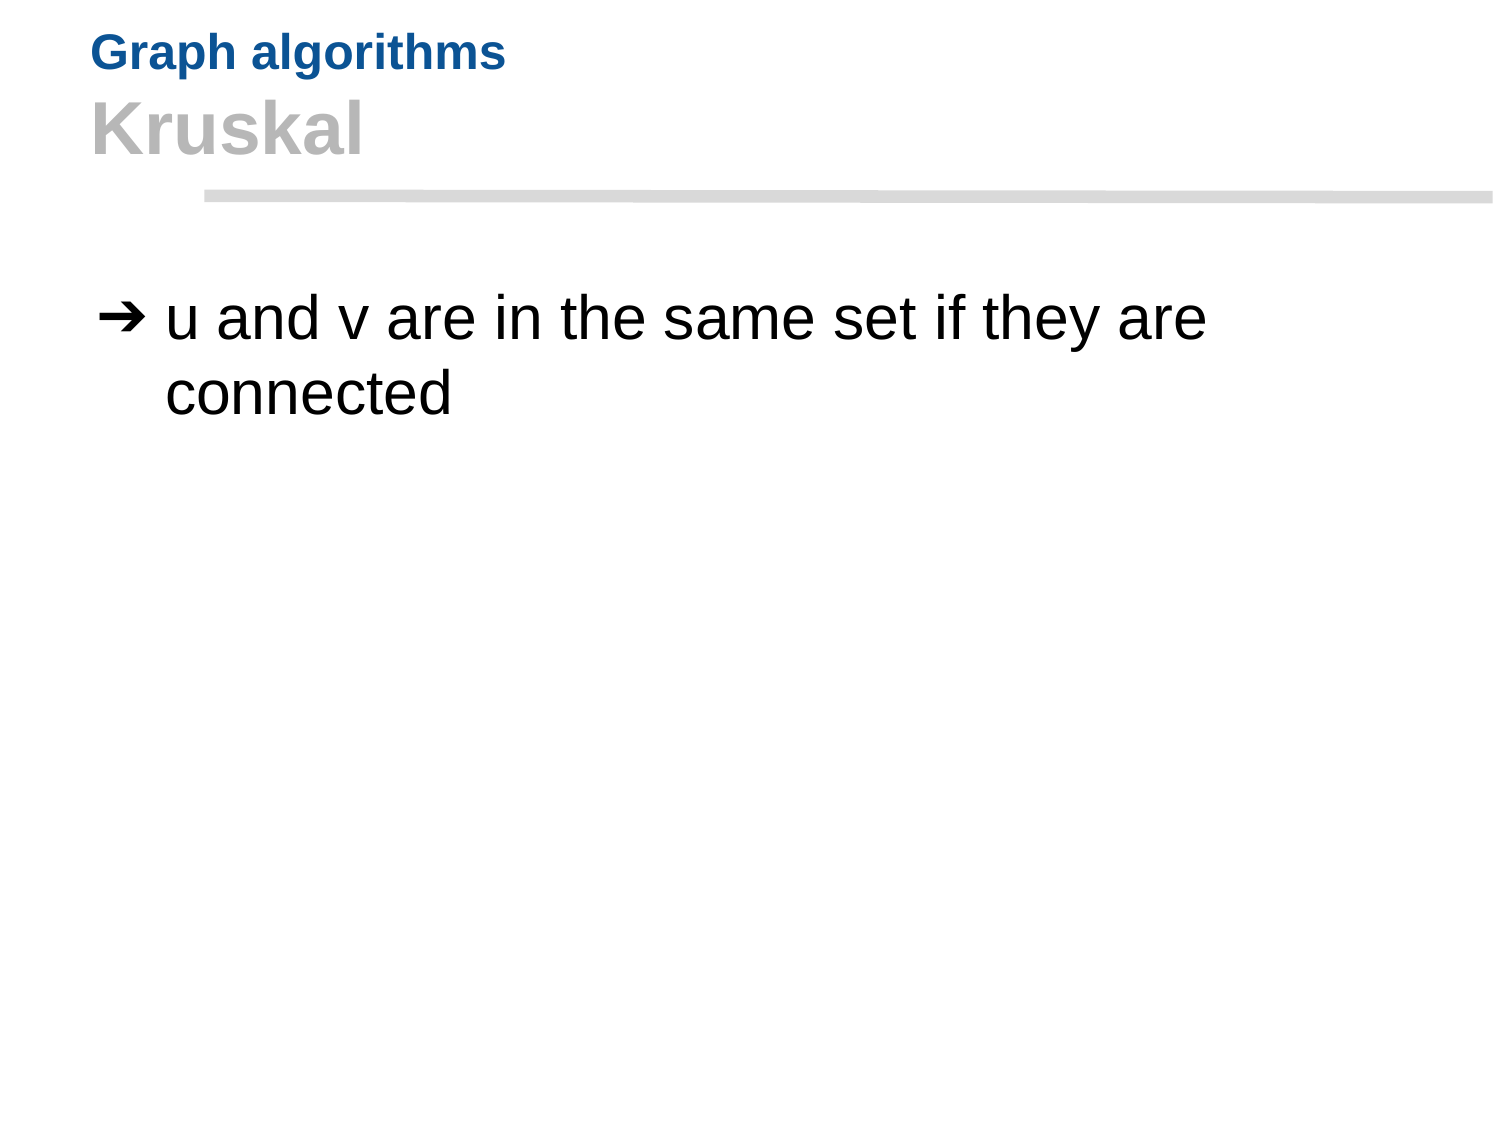

# Graph algorithms
Kruskal
u and v are in the same set if they are connected